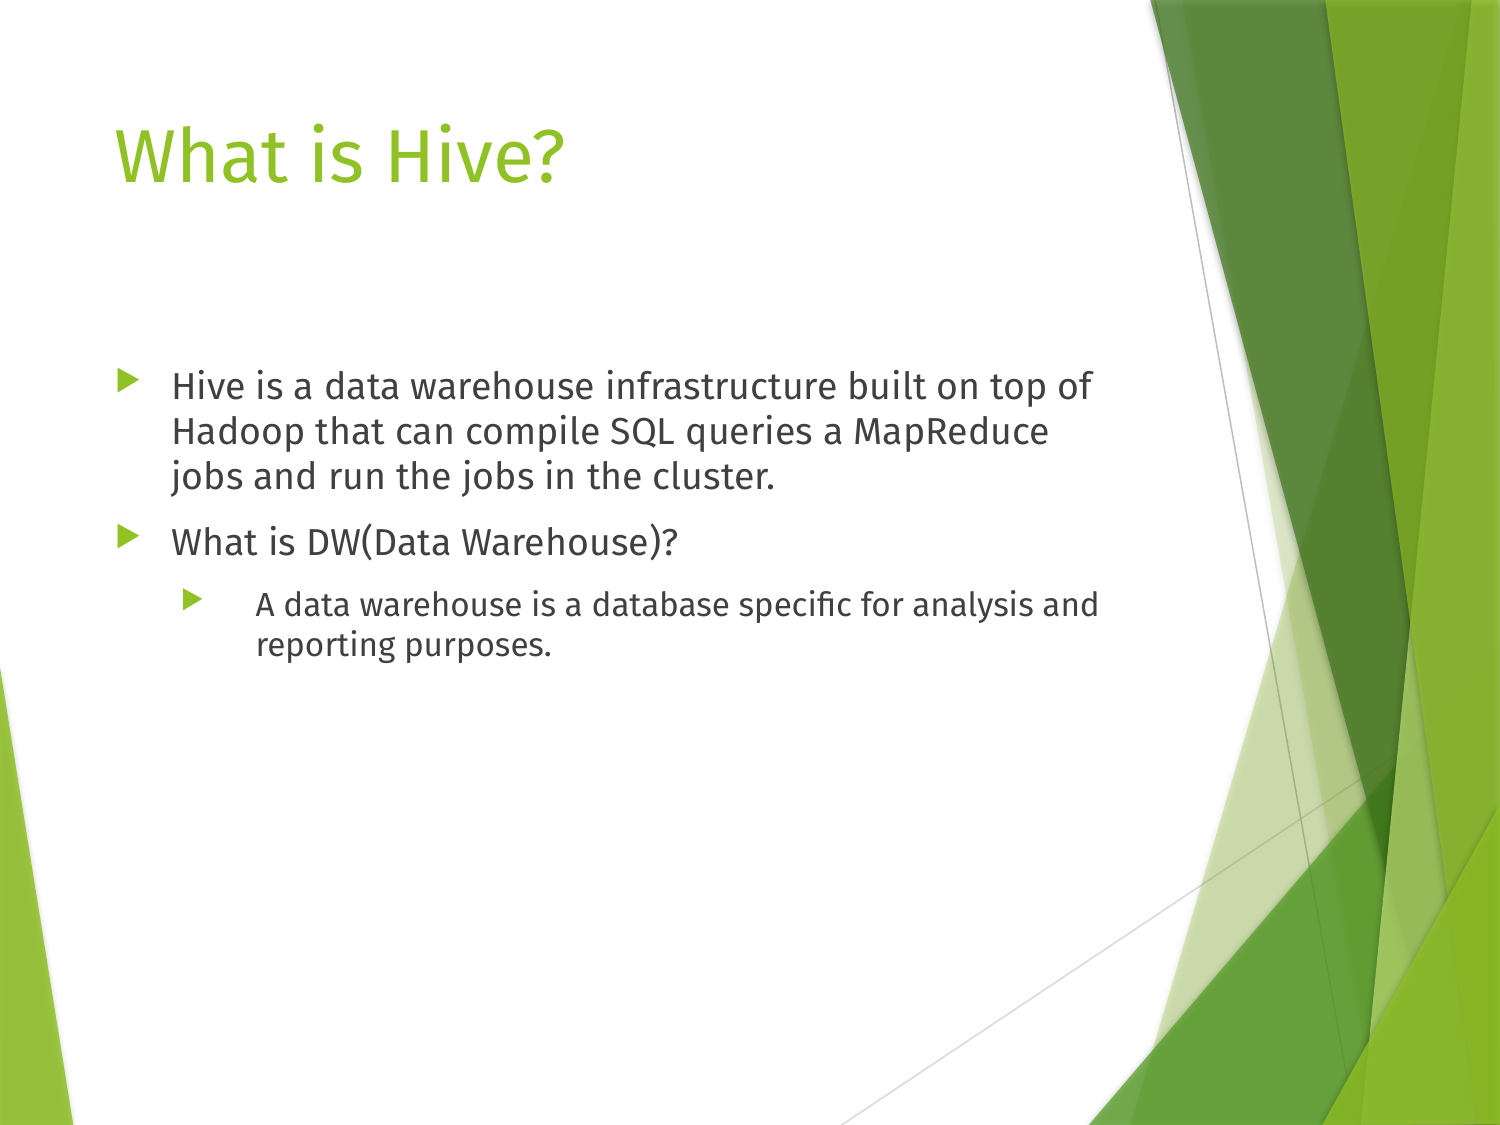

# What is Hive?
Hive is a data warehouse infrastructure built on top of Hadoop that can compile SQL queries a MapReduce jobs and run the jobs in the cluster.
What is DW(Data Warehouse)?
A data warehouse is a database specific for analysis and reporting purposes.